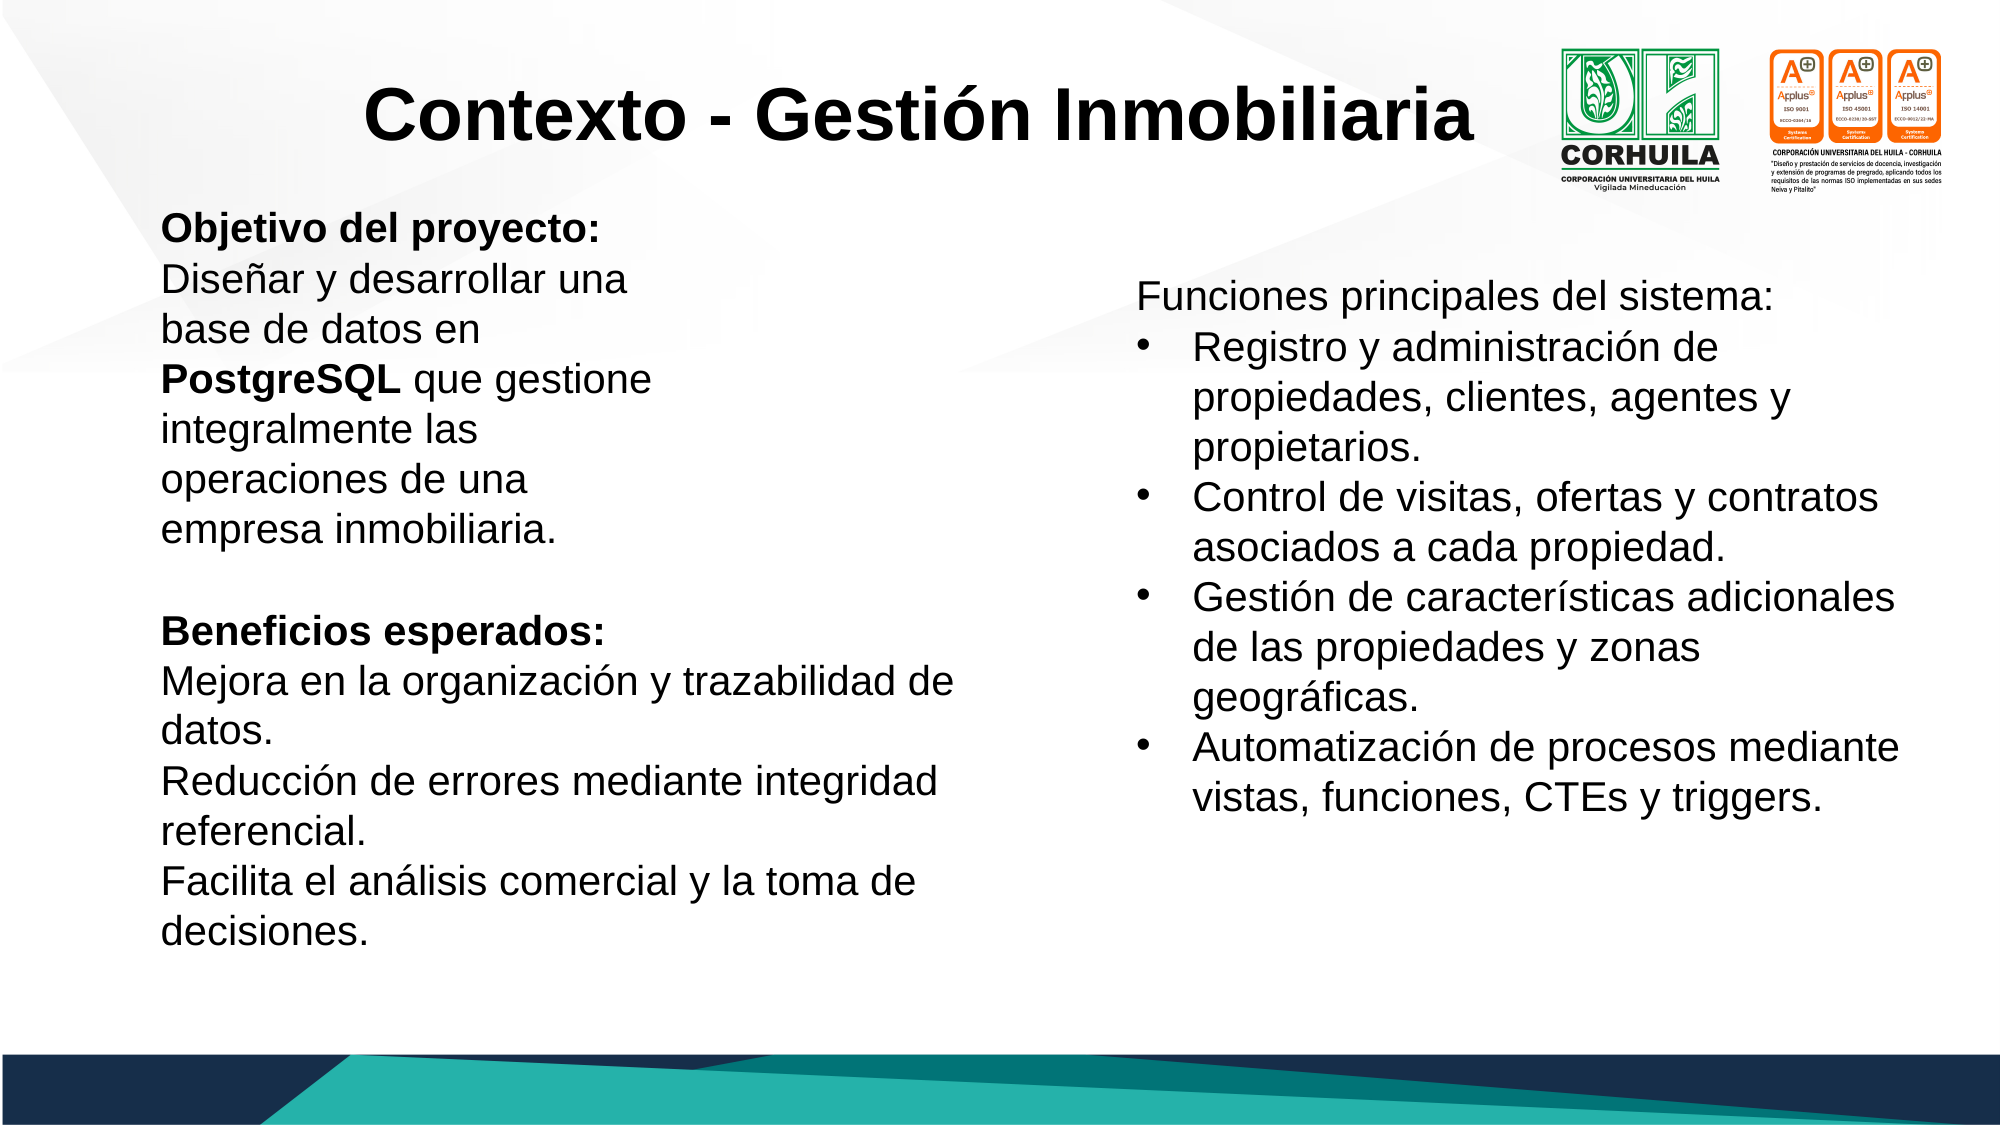

Contexto - Gestión Inmobiliaria
Objetivo del proyecto:
Diseñar y desarrollar una base de datos en PostgreSQL que gestione integralmente las operaciones de una empresa inmobiliaria.
Funciones principales del sistema:
Registro y administración de propiedades, clientes, agentes y propietarios.
Control de visitas, ofertas y contratos asociados a cada propiedad.
Gestión de características adicionales de las propiedades y zonas geográficas.
Automatización de procesos mediante vistas, funciones, CTEs y triggers.
Beneficios esperados:
Mejora en la organización y trazabilidad de datos.
Reducción de errores mediante integridad referencial.
Facilita el análisis comercial y la toma de decisiones.